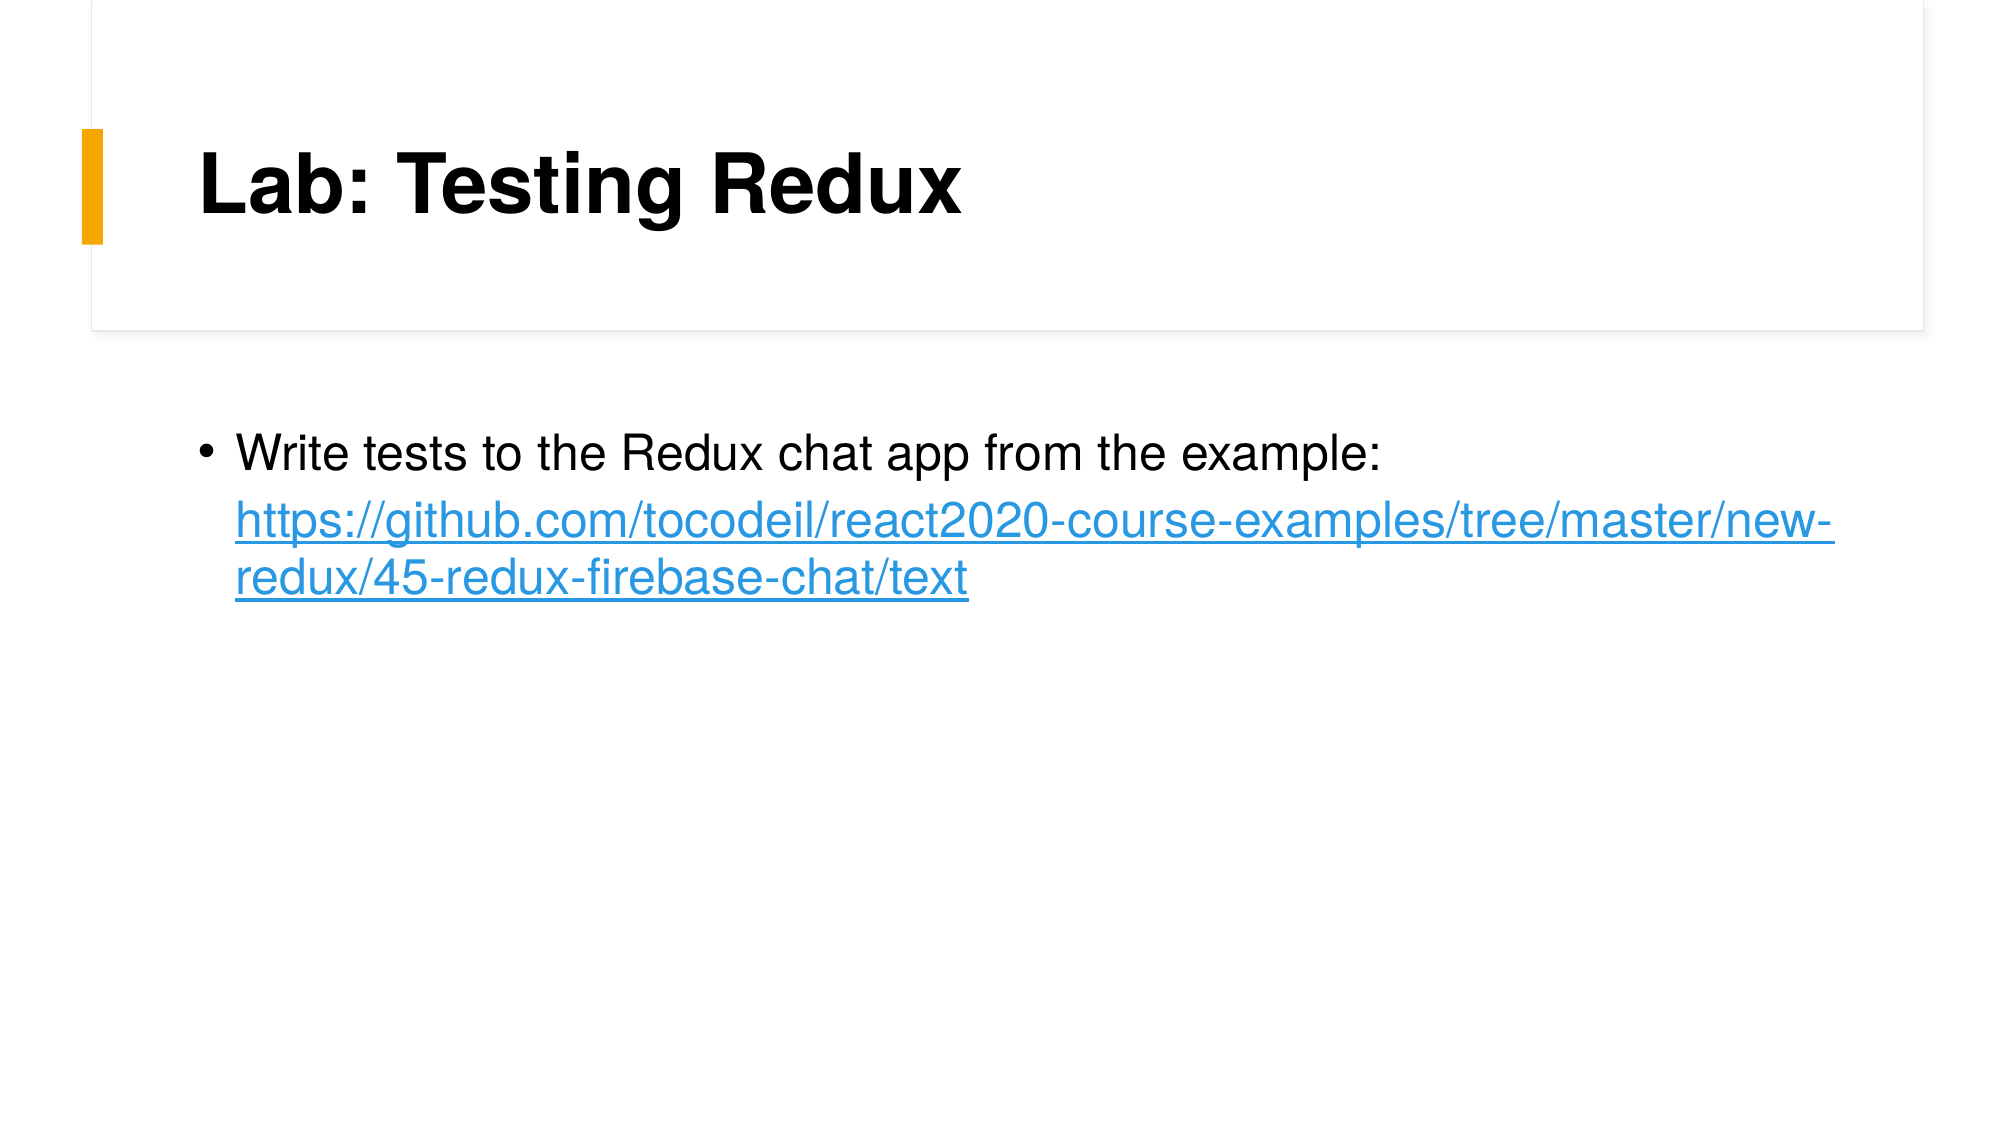

# Lab: Testing Redux
Write tests to the Redux chat app from the example:
https://github.com/tocodeil/react2020-course-examples/tree/master/new-redux/45-redux-firebase-chat/text